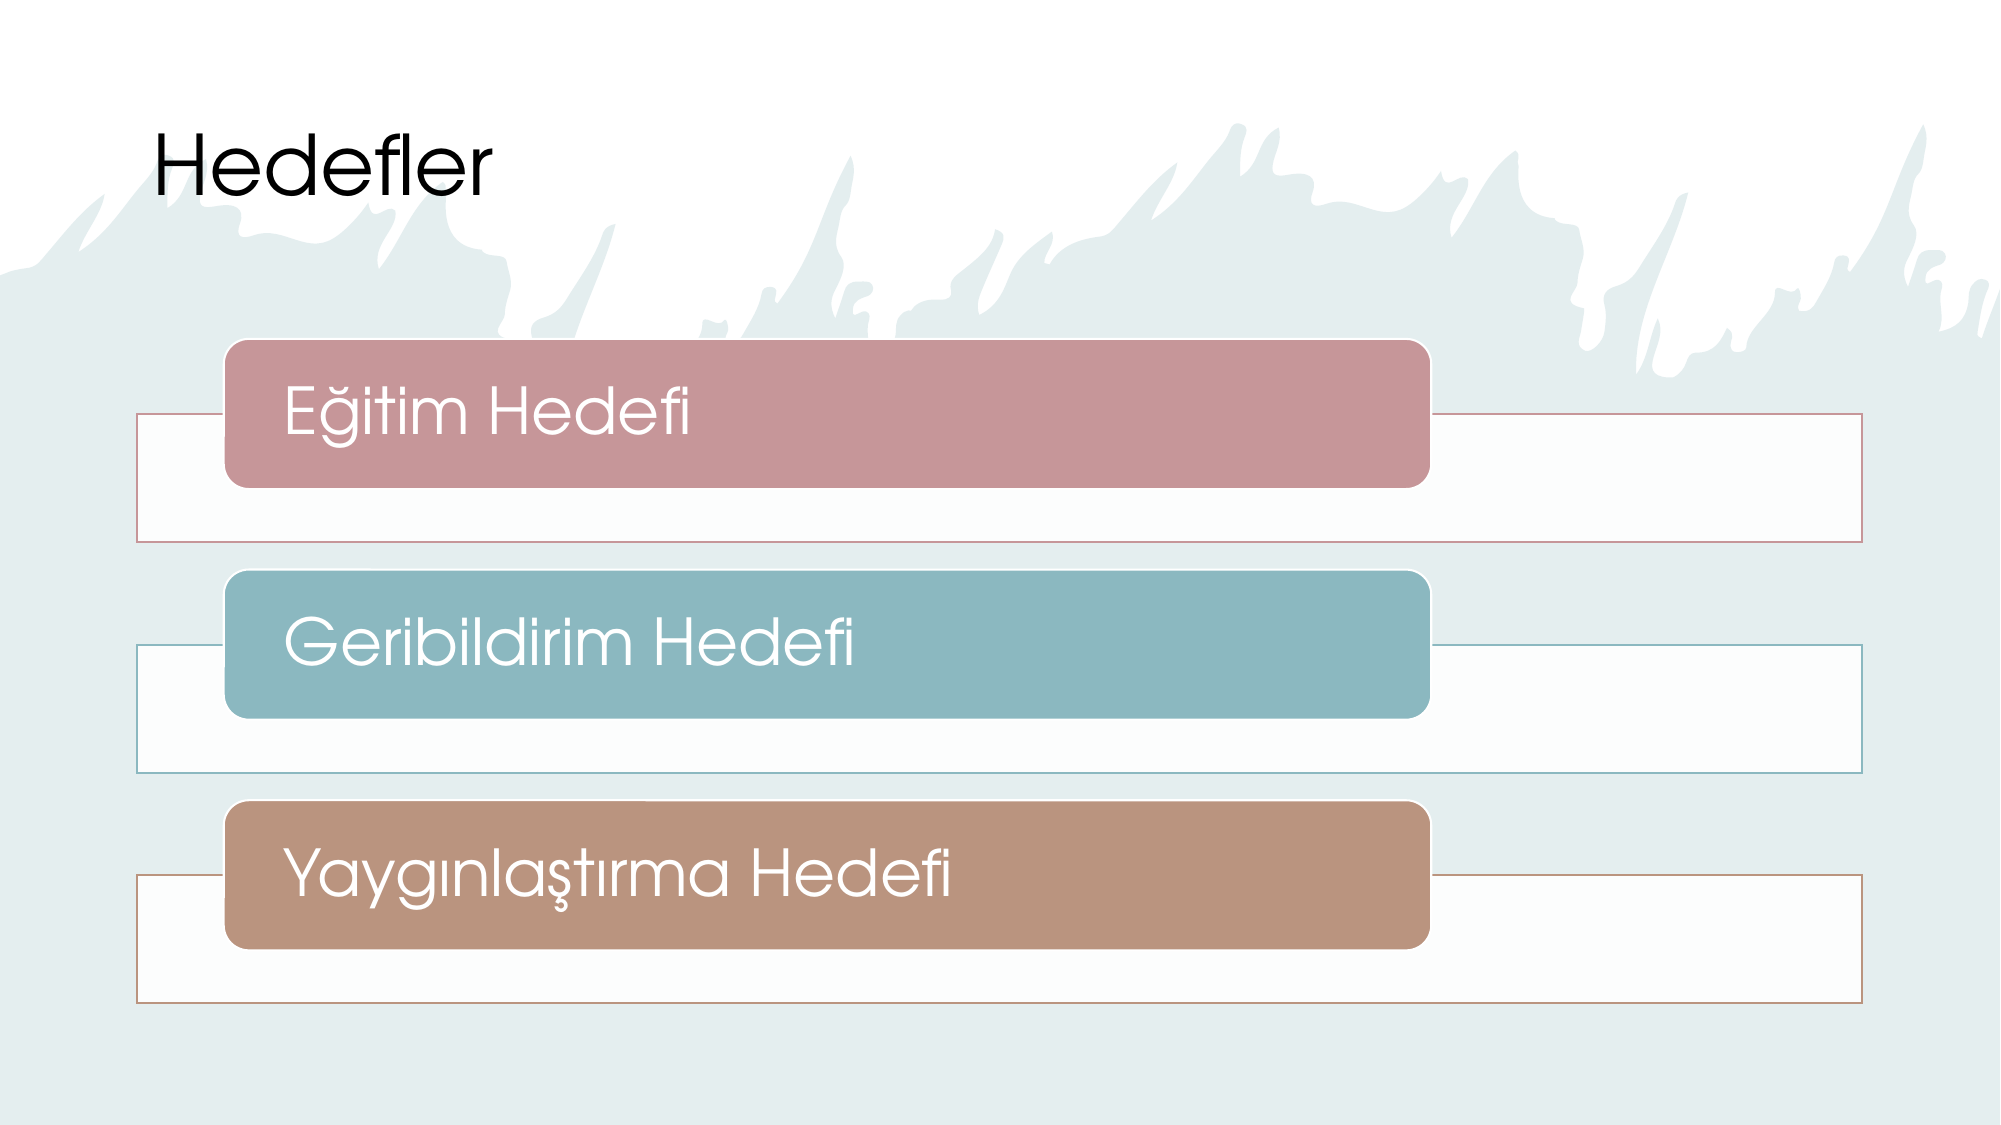

# Hedefler

Eğitim Hedefi
Geribildirim Hedefi
Yaygınlaştırma Hedefi